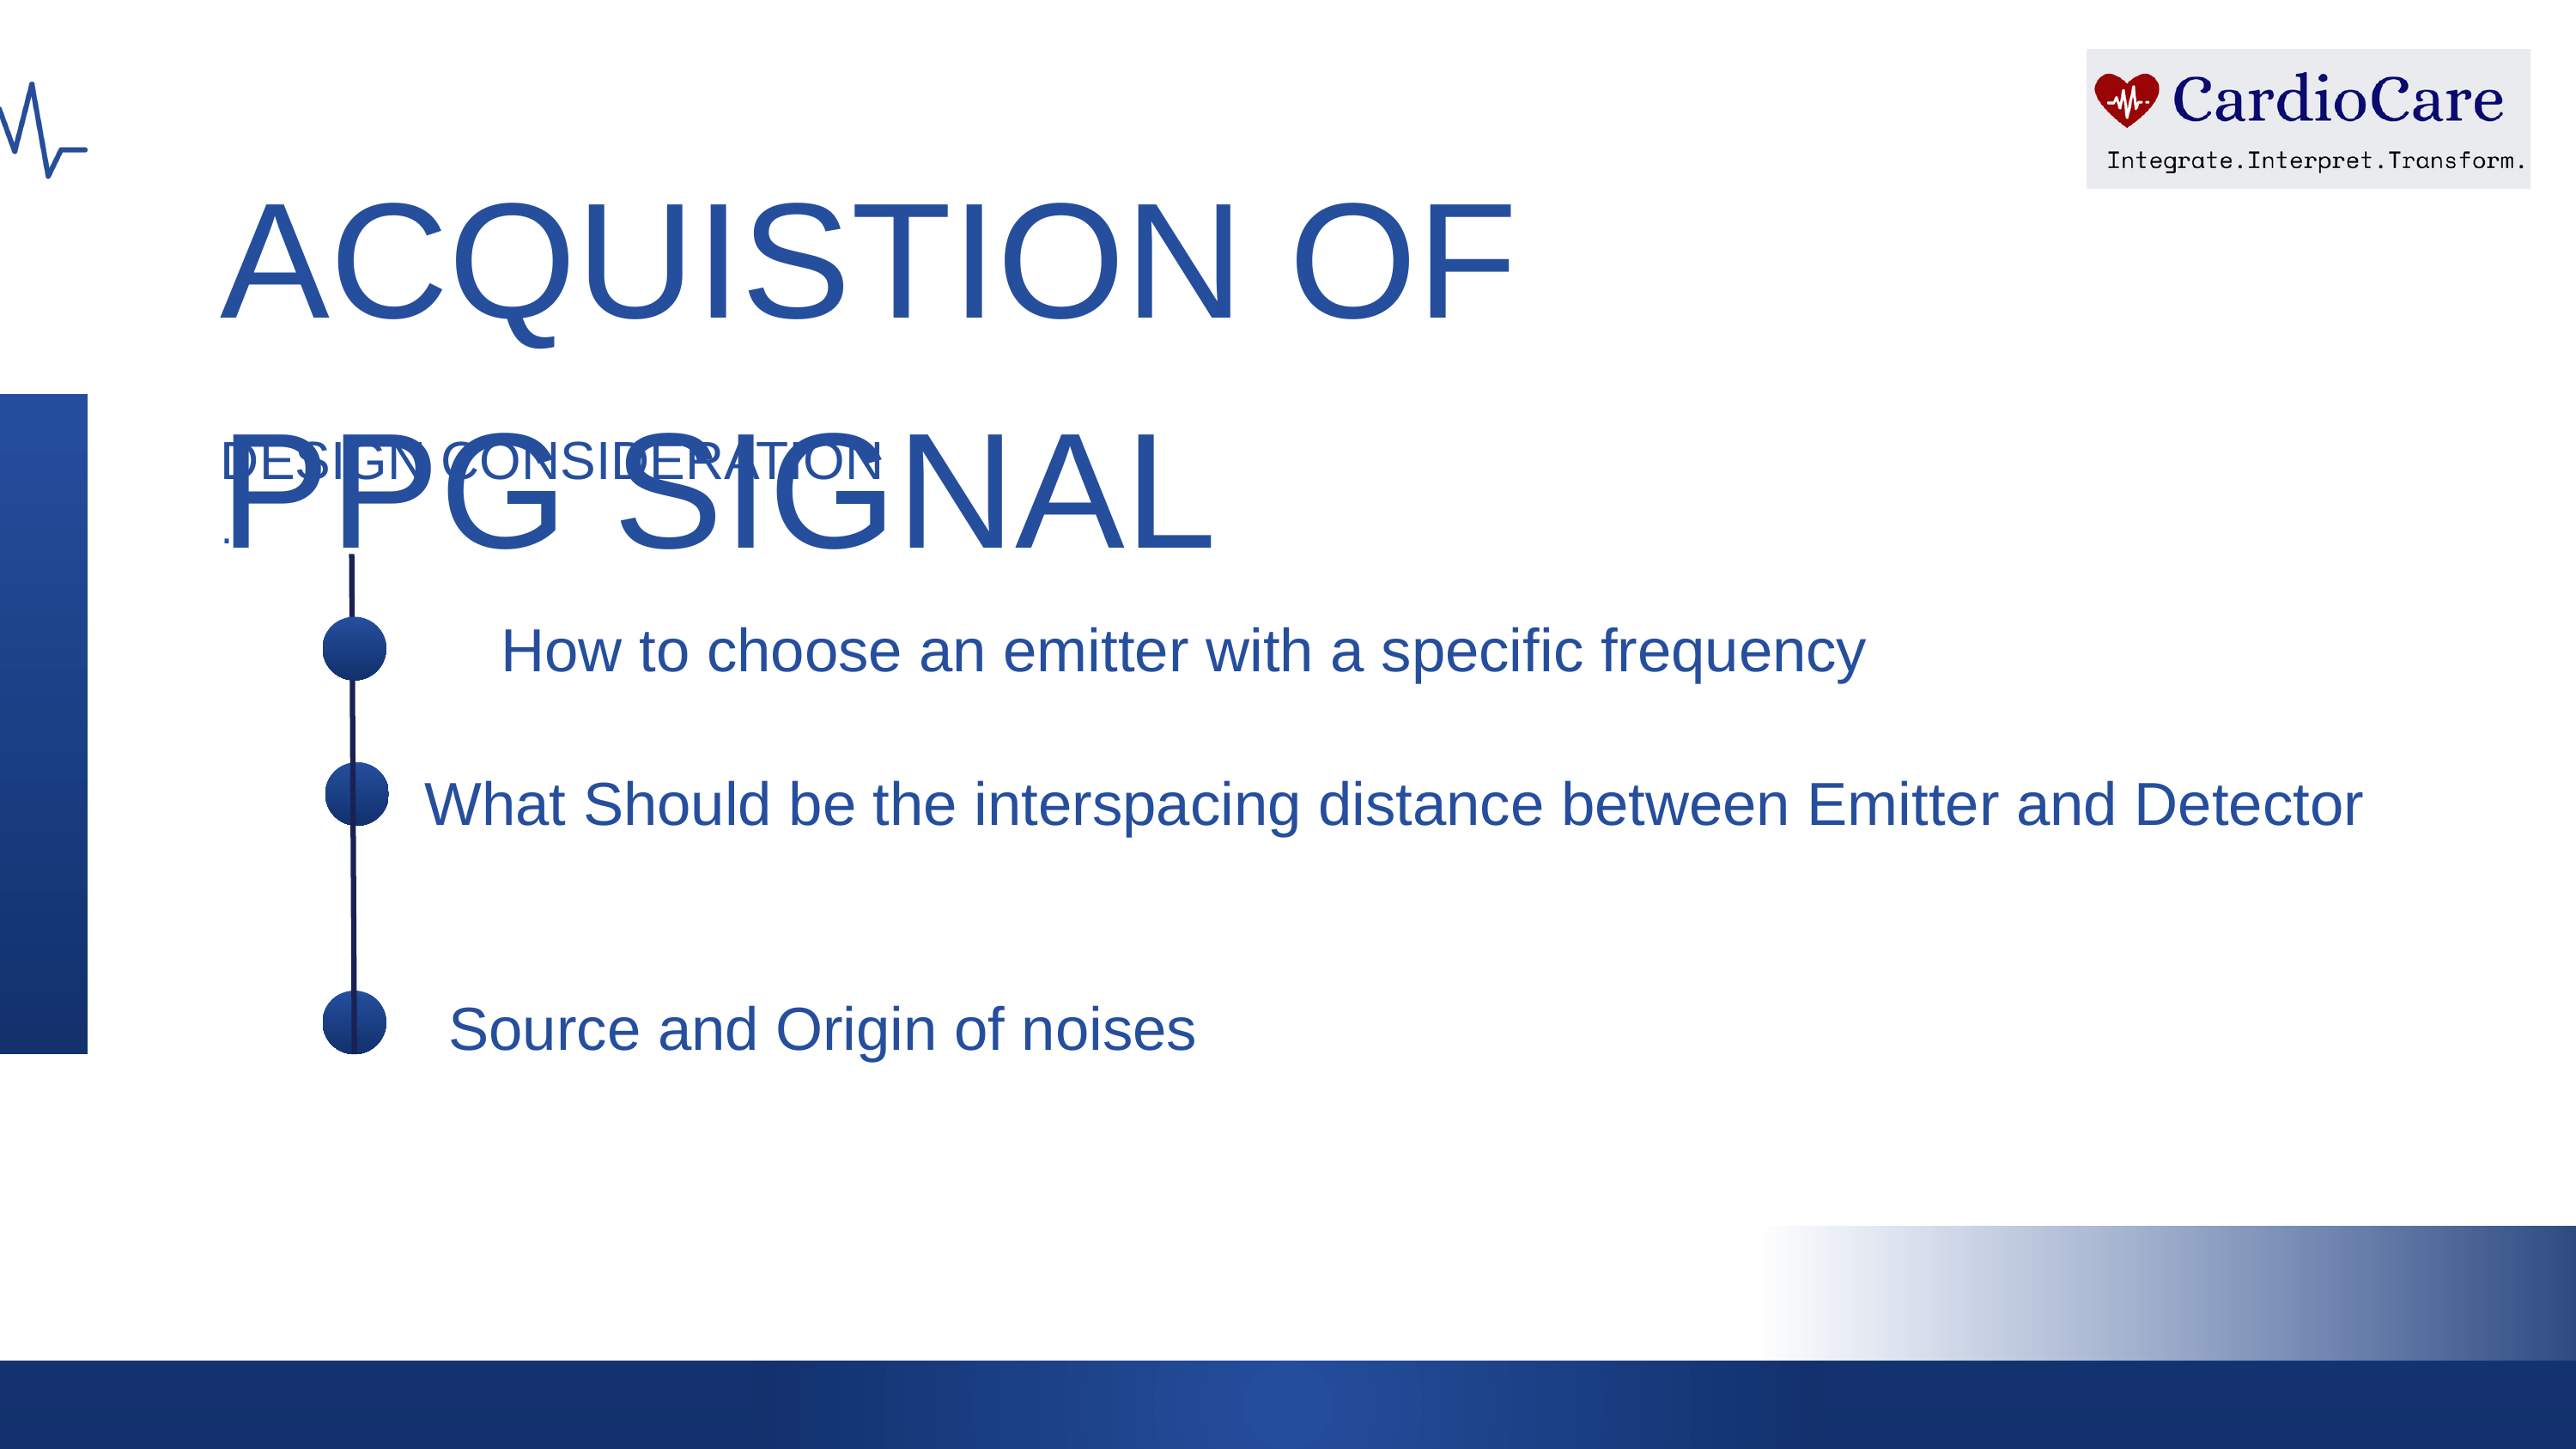

ACQUISTION OF PPG SIGNAL

DESIGN CONSIDERATION
.

How to choose an emitter with a specific frequency

What Should be the interspacing distance between Emitter and Detector

Source and Origin of noises